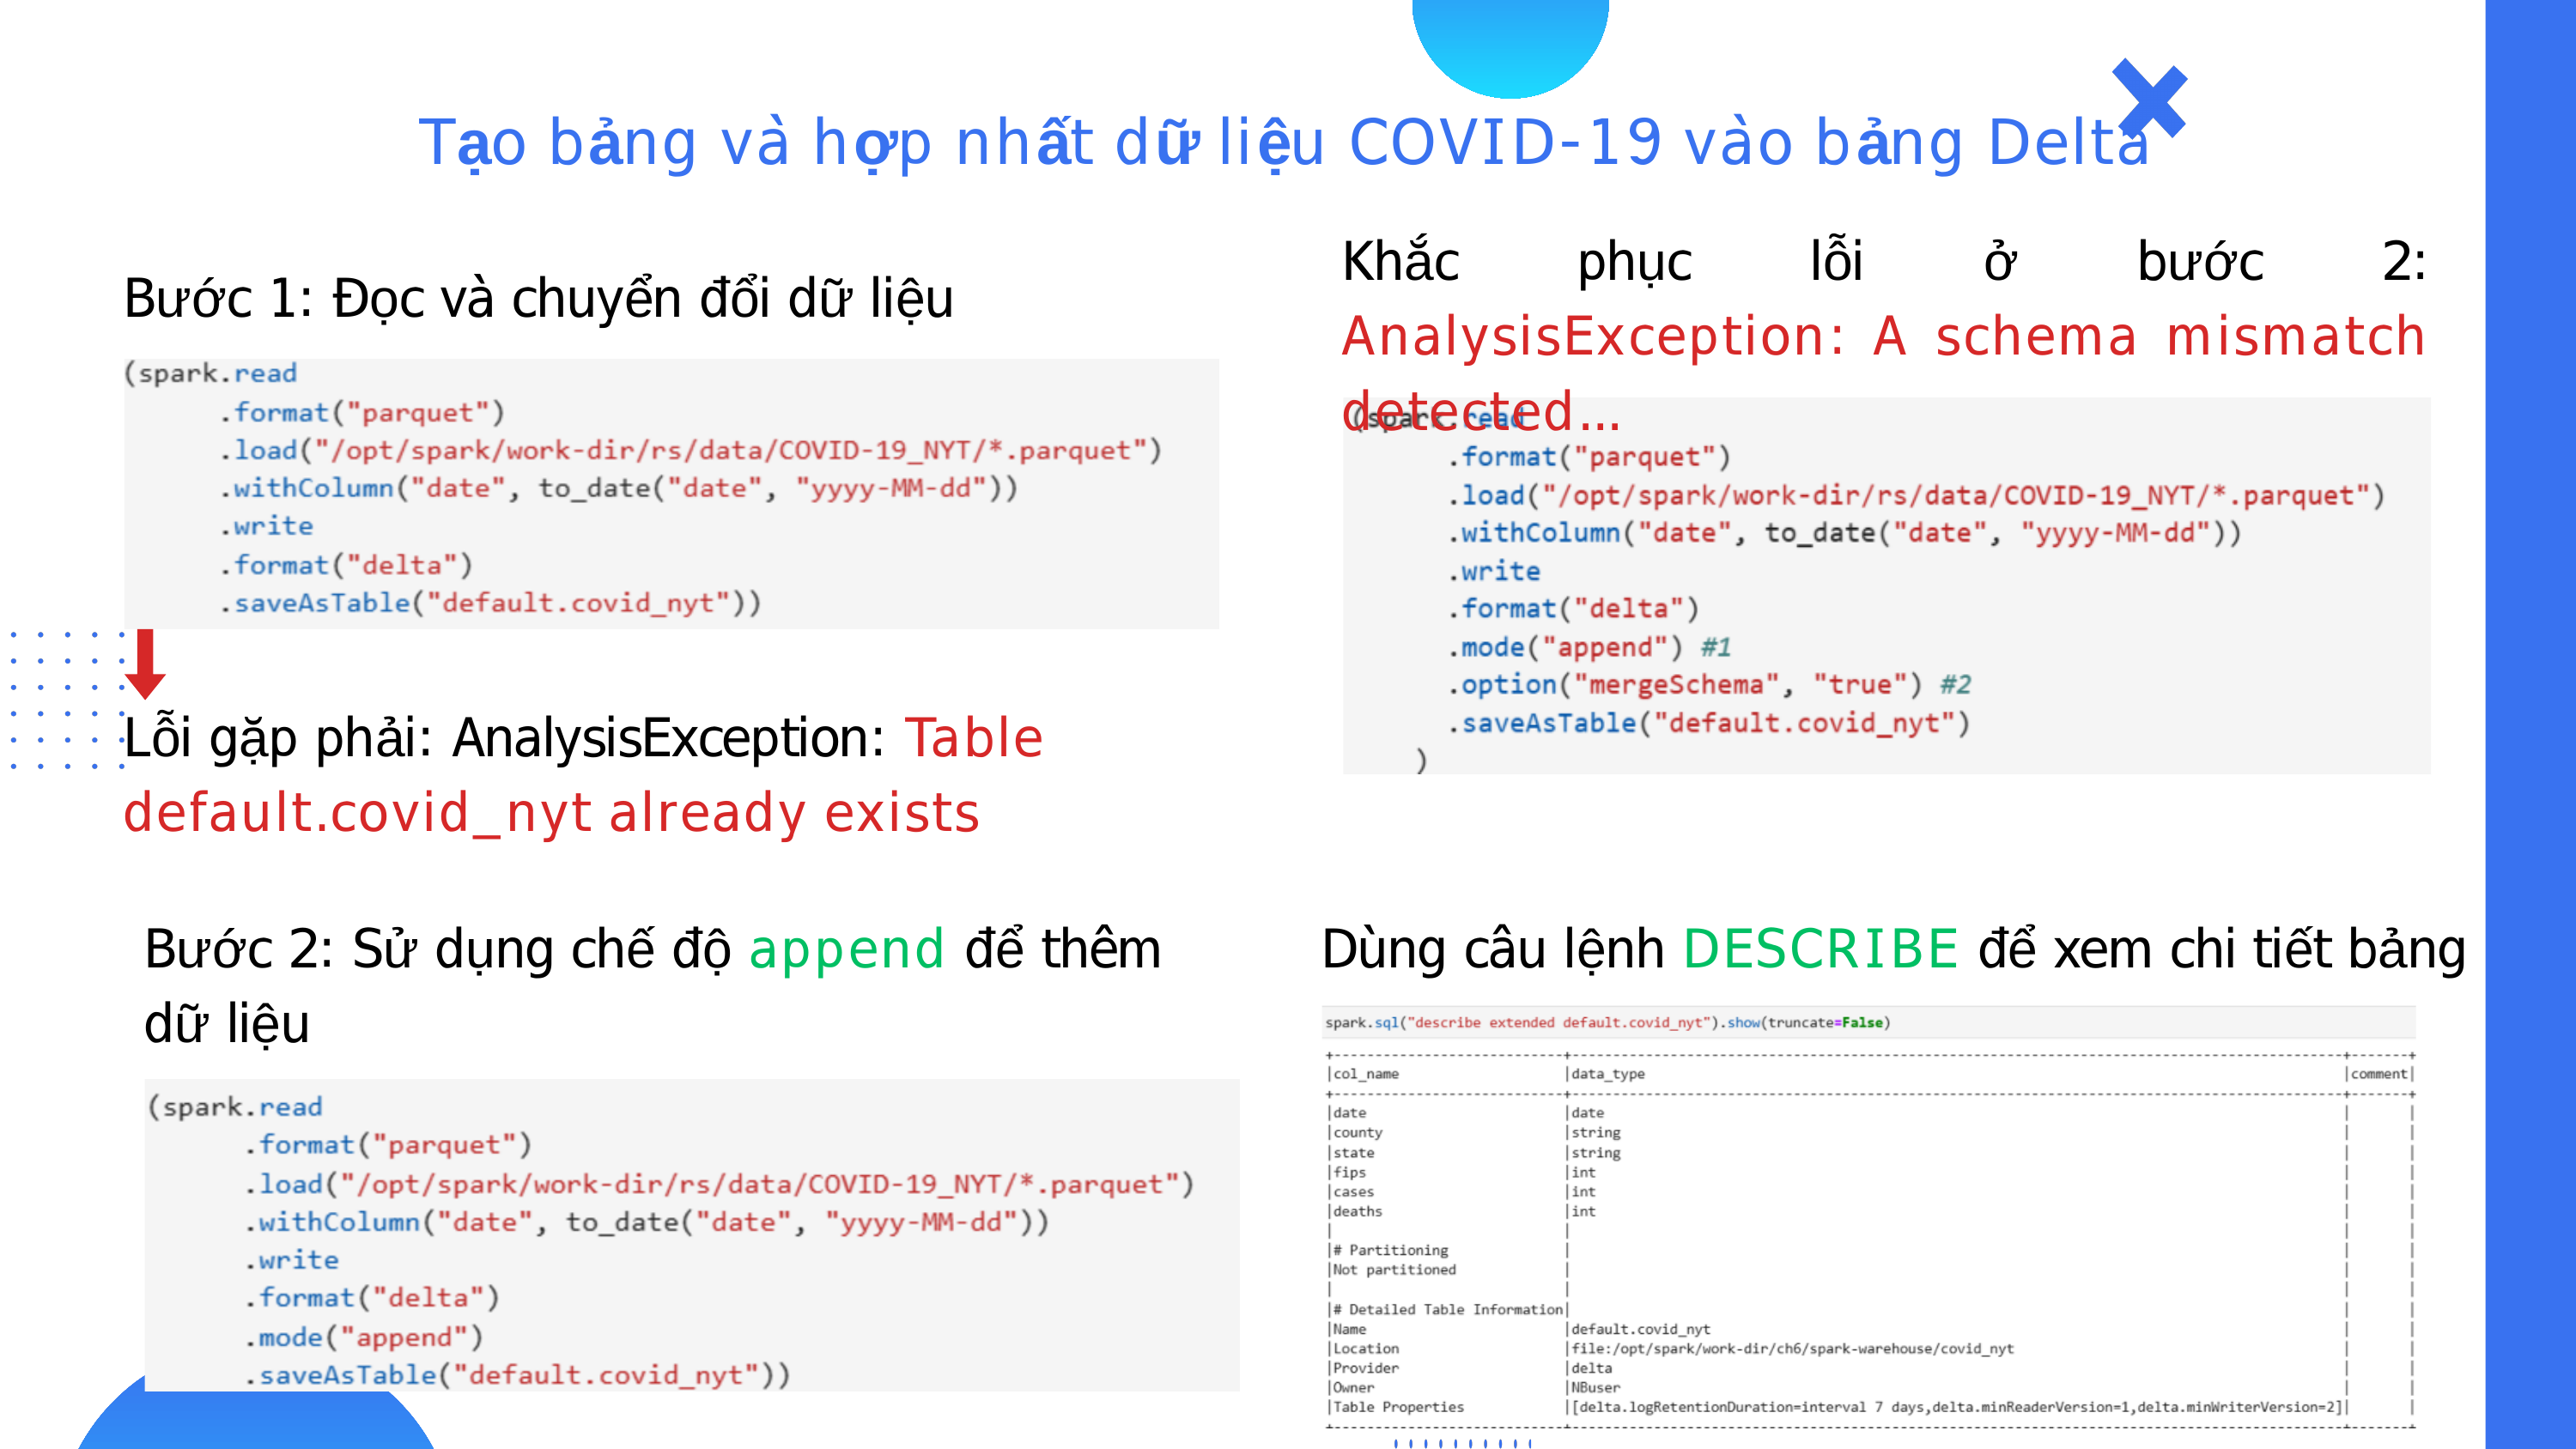

Tạo bảng và hợp nhất dữ liệu COVID-19 vào bảng Delta
Khắc phục lỗi ở bước 2: AnalysisException: A schema mismatch detected…
Bước 1: Đọc và chuyển đổi dữ liệu

Lỗi gặp phải: AnalysisException: Table default.covid_nyt already exists
Bước 2: Sử dụng chế độ append để thêm dữ liệu
Dùng câu lệnh DESCRIBE để xem chi tiết bảng